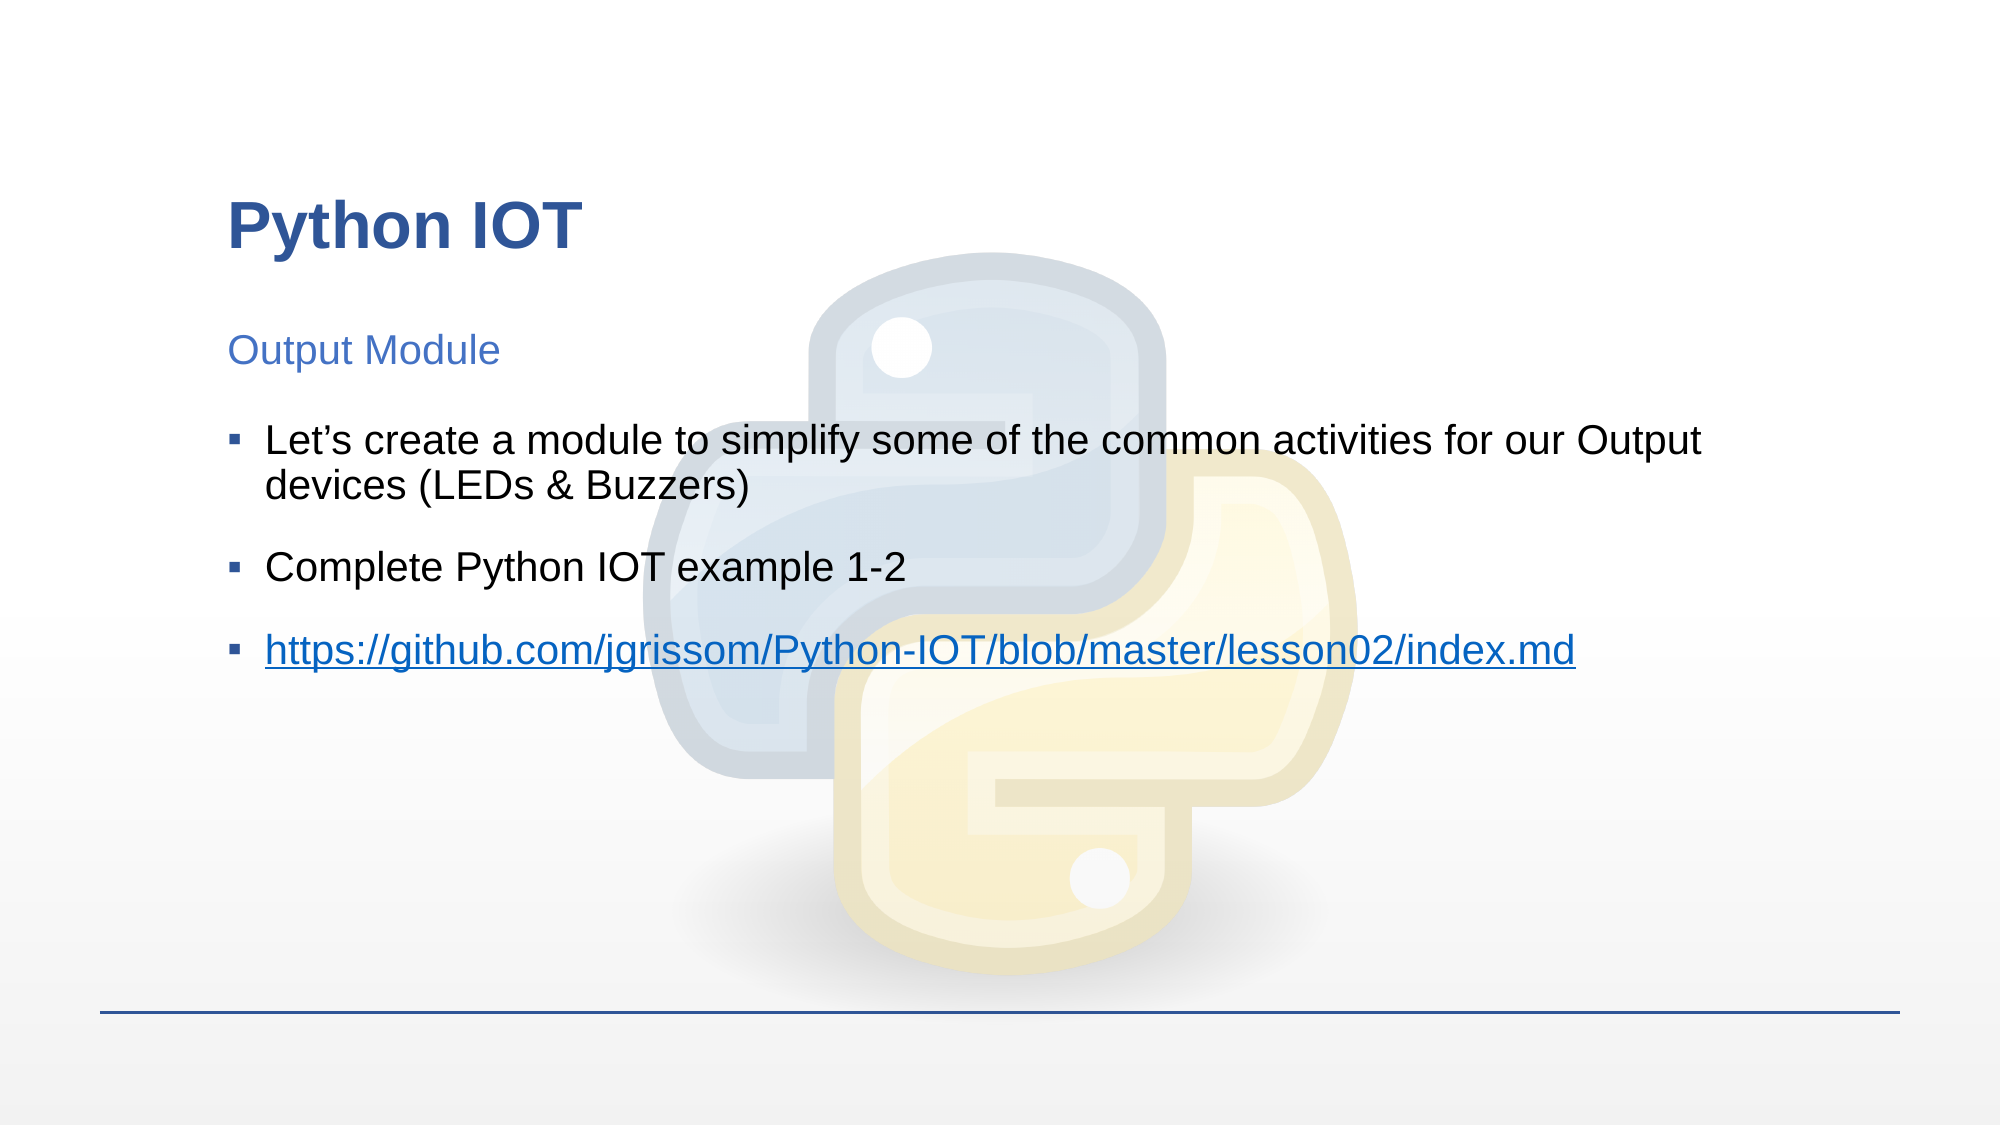

# Python IOT
Output Module
Let’s create a module to simplify some of the common activities for our Output devices (LEDs & Buzzers)
Complete Python IOT example 1-2
https://github.com/jgrissom/Python-IOT/blob/master/lesson02/index.md